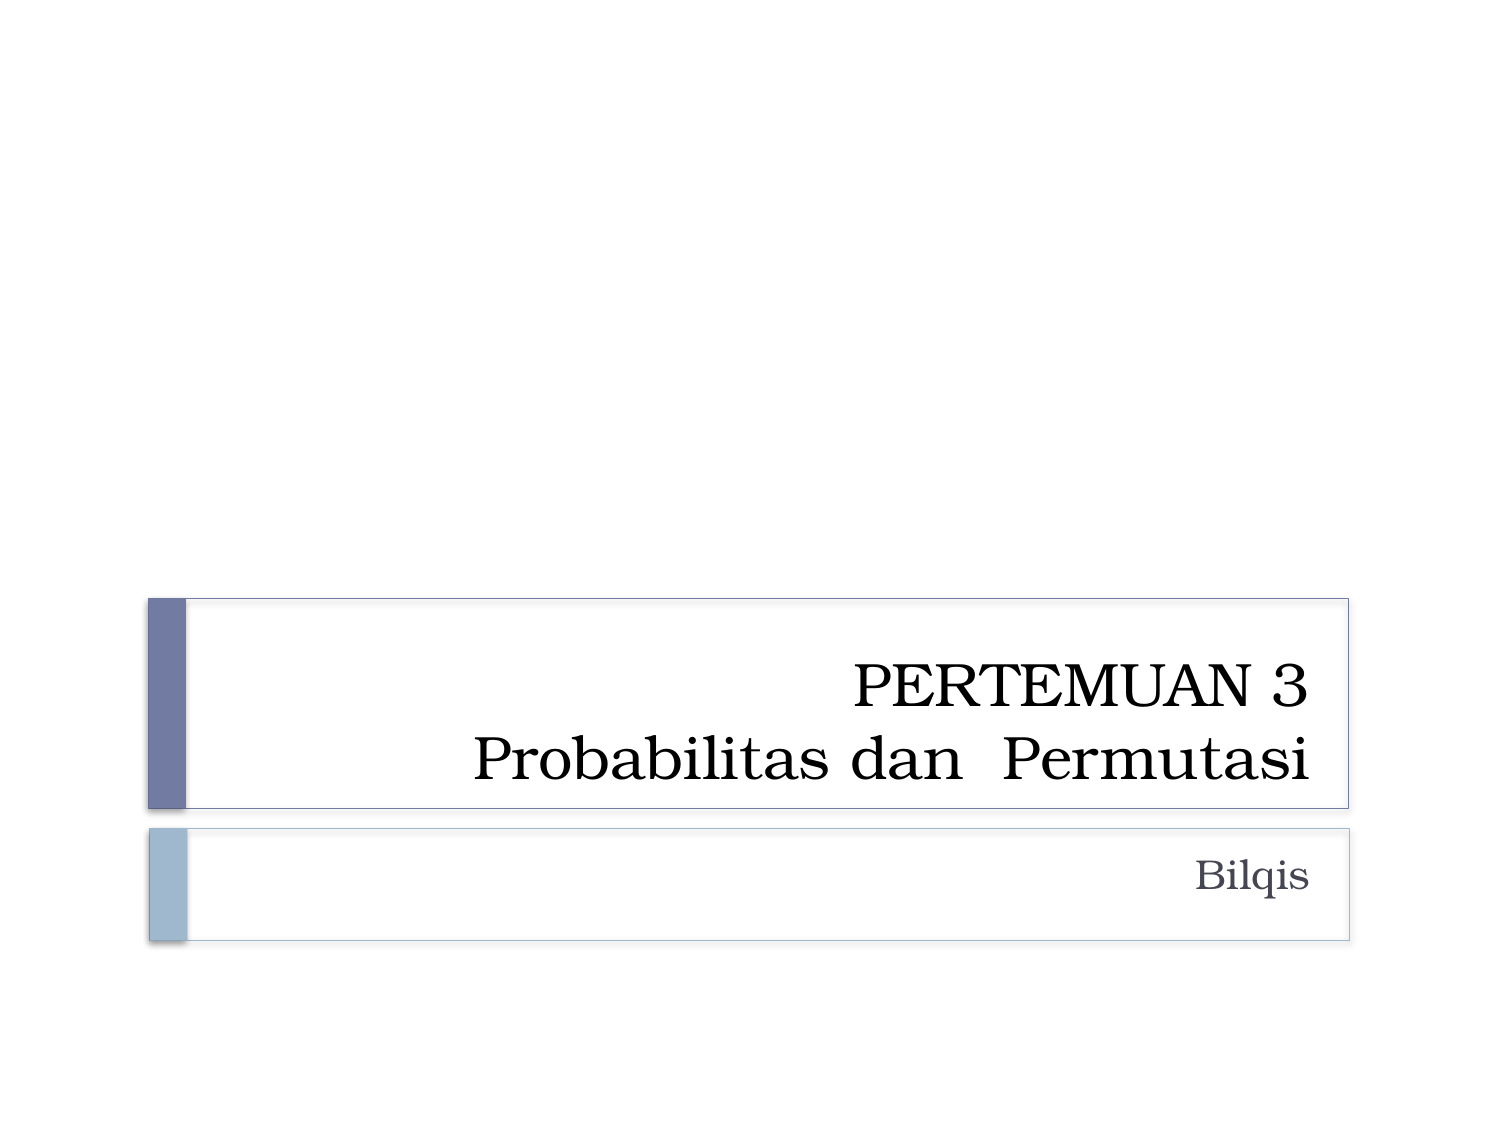

# PERTEMUAN 3 Probabilitas dan  Permutasi
Bilqis